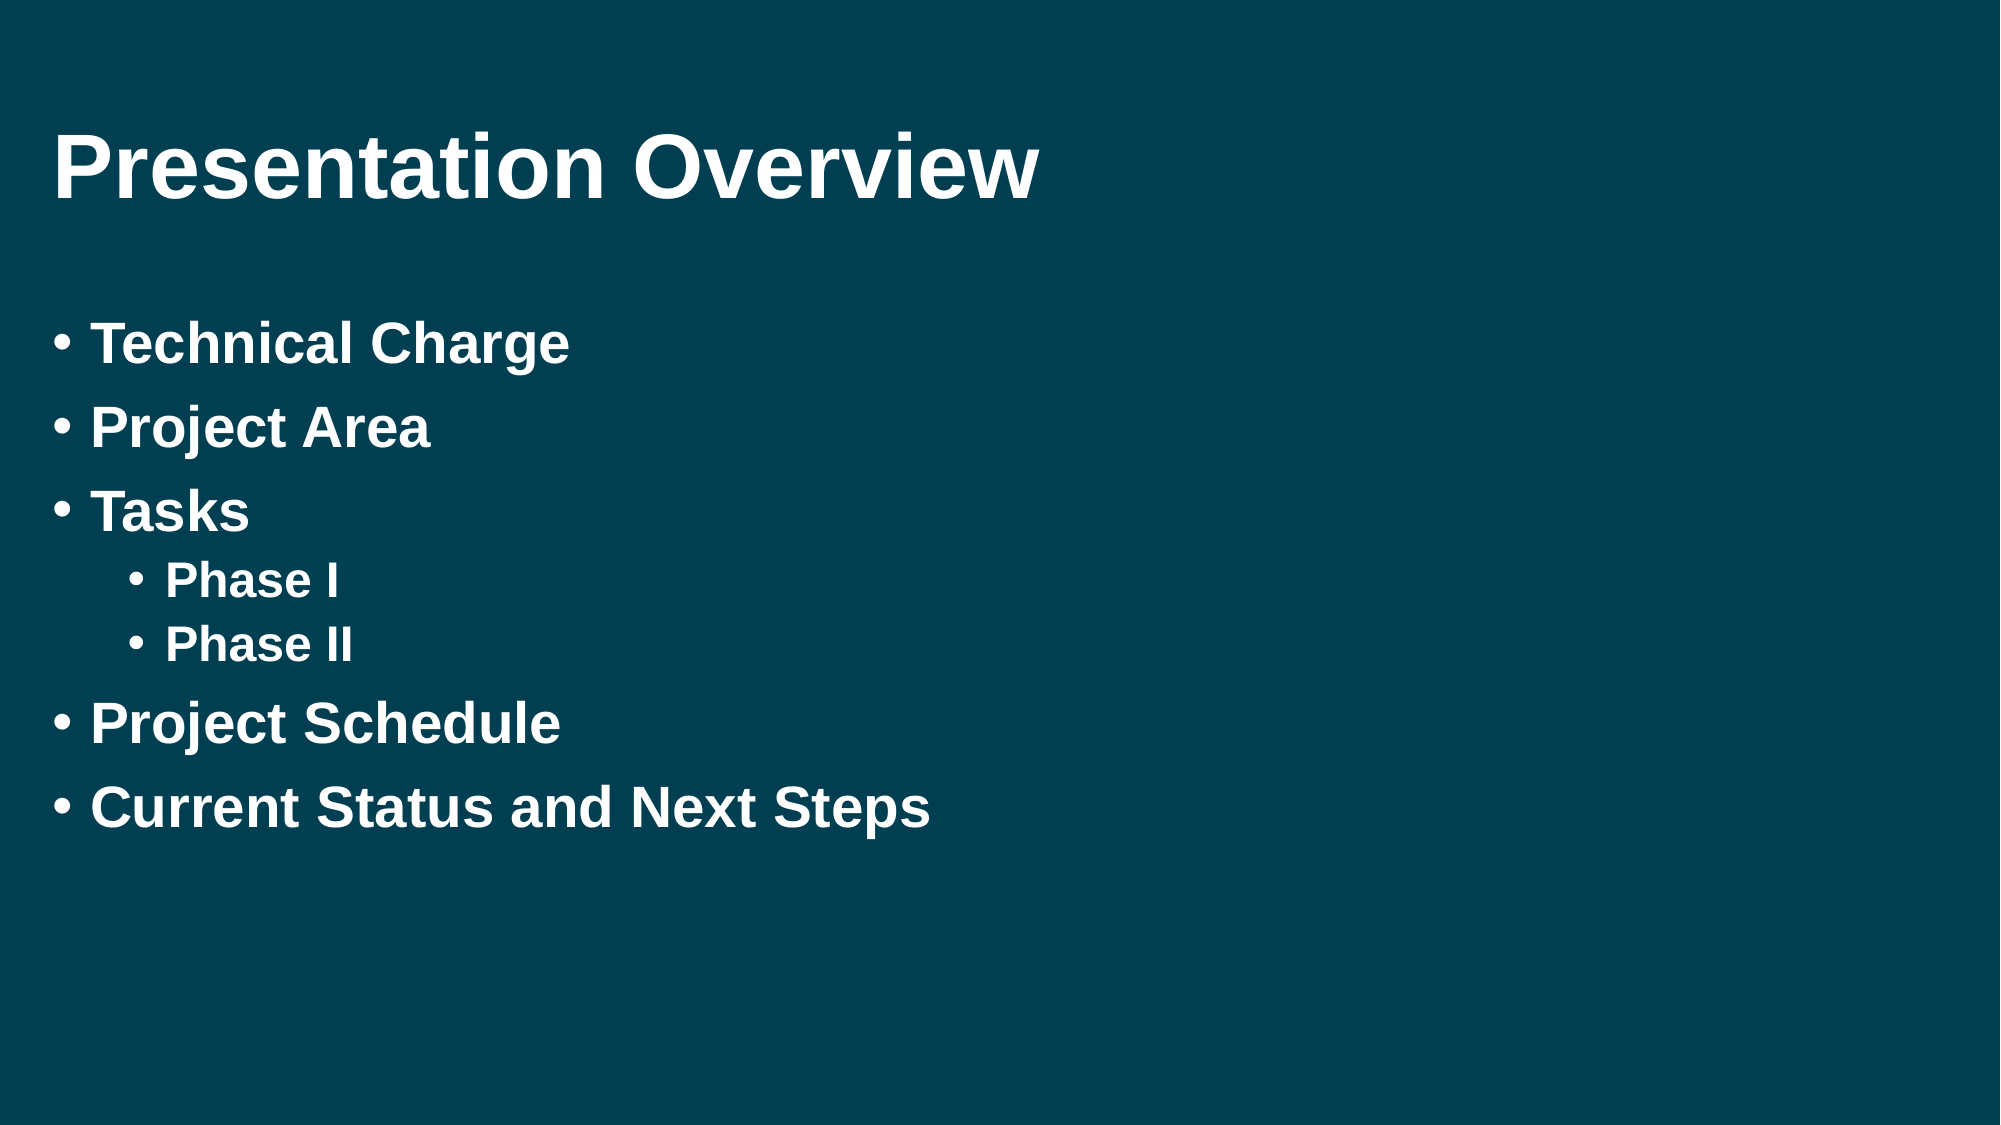

# Presentation Overview
Technical Charge
Project Area
Tasks
Phase I
Phase II
Project Schedule
Current Status and Next Steps